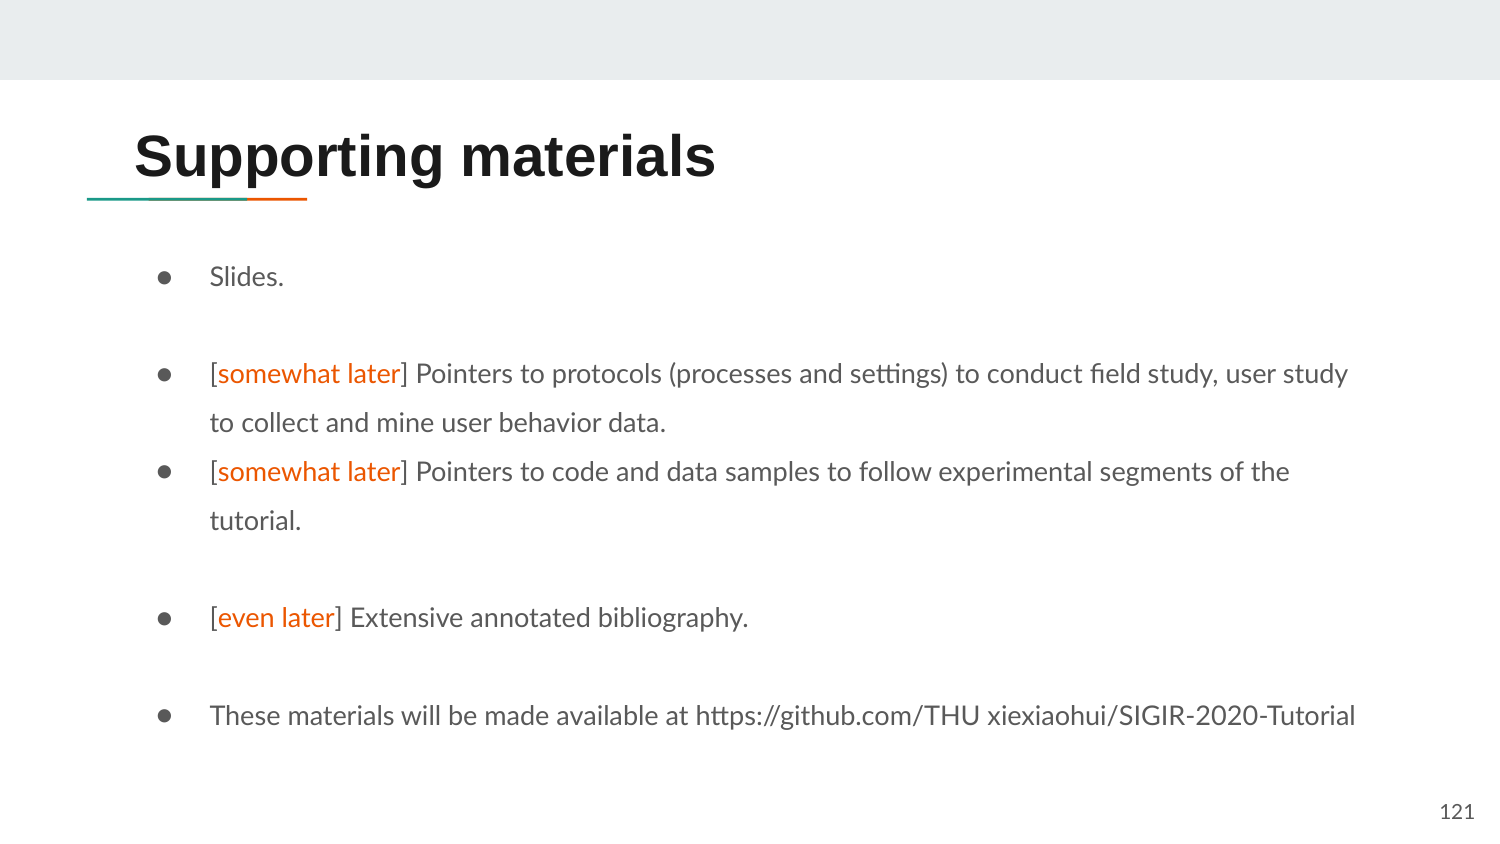

# Supporting materials
Slides.

[somewhat later] Pointers to protocols (processes and settings) to conduct field study, user study to collect and mine user behavior data.
[somewhat later] Pointers to code and data samples to follow experimental segments of the tutorial.

[even later] Extensive annotated bibliography.

These materials will be made available at https://github.com/THU xiexiaohui/SIGIR-2020-Tutorial

121